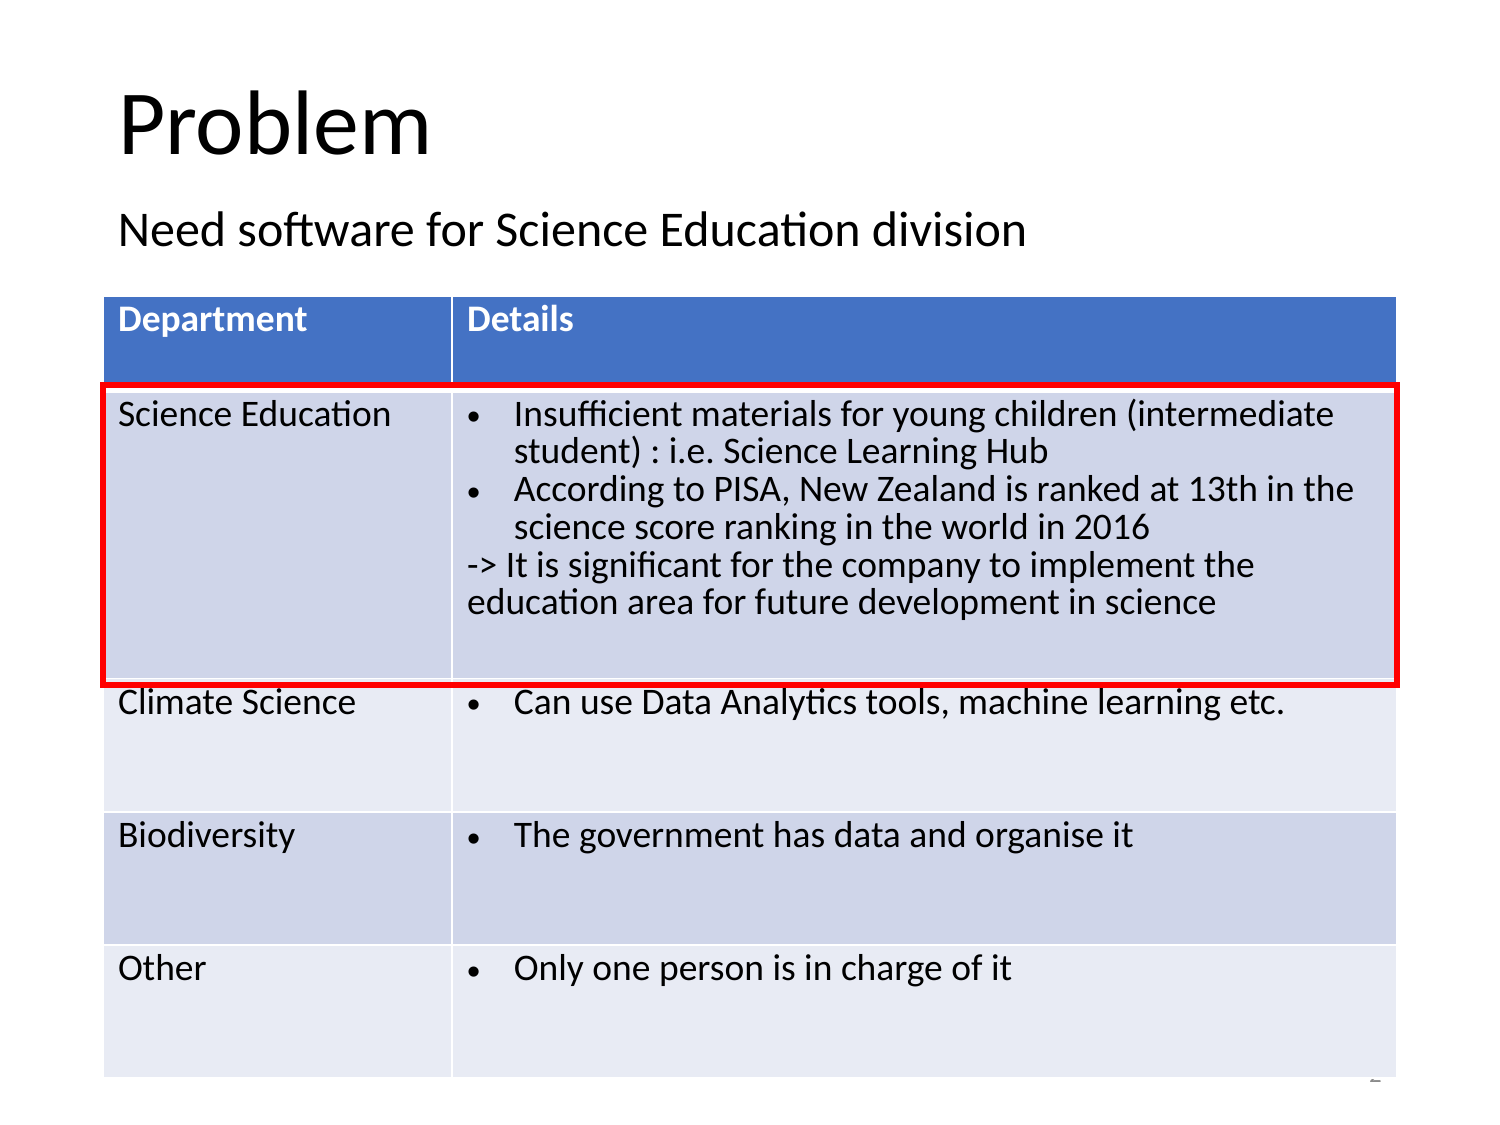

# Problem
Need software for Science Education division
| Department | Details |
| --- | --- |
| Science Education | Insufficient materials for young children (intermediate student) : i.e. Science Learning Hub According to PISA, New Zealand is ranked at 13th in the science score ranking in the world in 2016 -> It is significant for the company to implement the education area for future development in science |
| Climate Science | Can use Data Analytics tools, machine learning etc. |
| Biodiversity | The government has data and organise it |
| Other | Only one person is in charge of it |

2